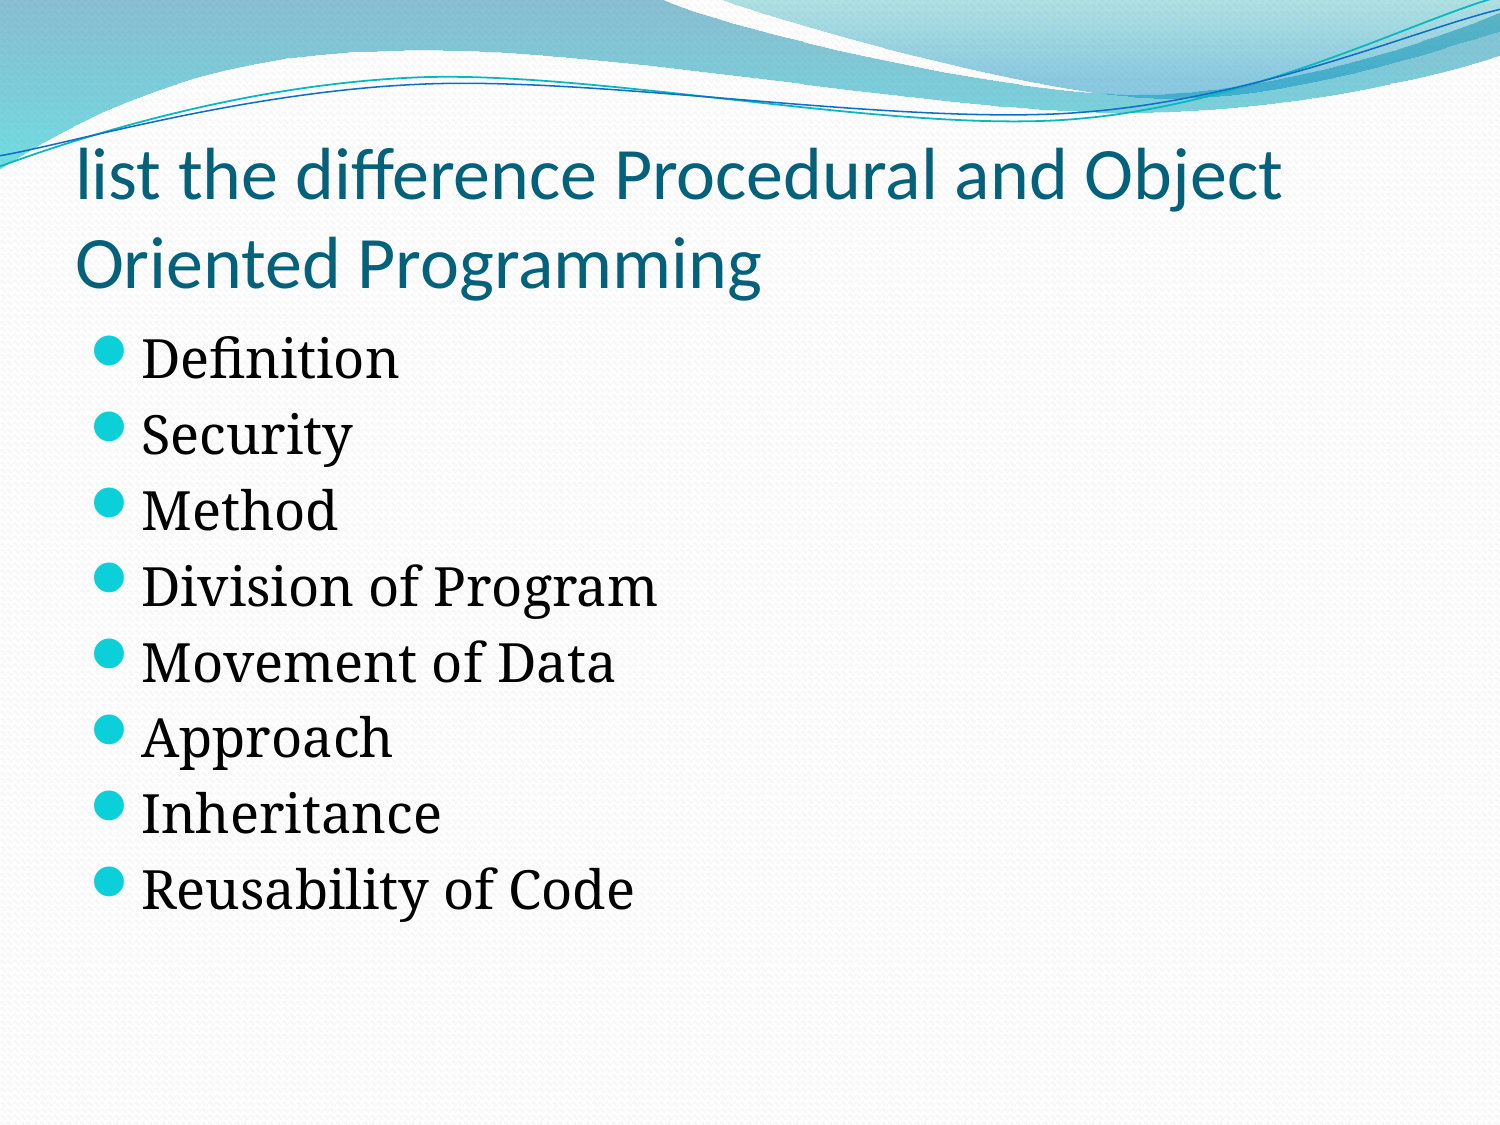

# list the difference Procedural and Object Oriented Programming
Definition
Security
Method
Division of Program
Movement of Data
Approach
Inheritance
Reusability of Code